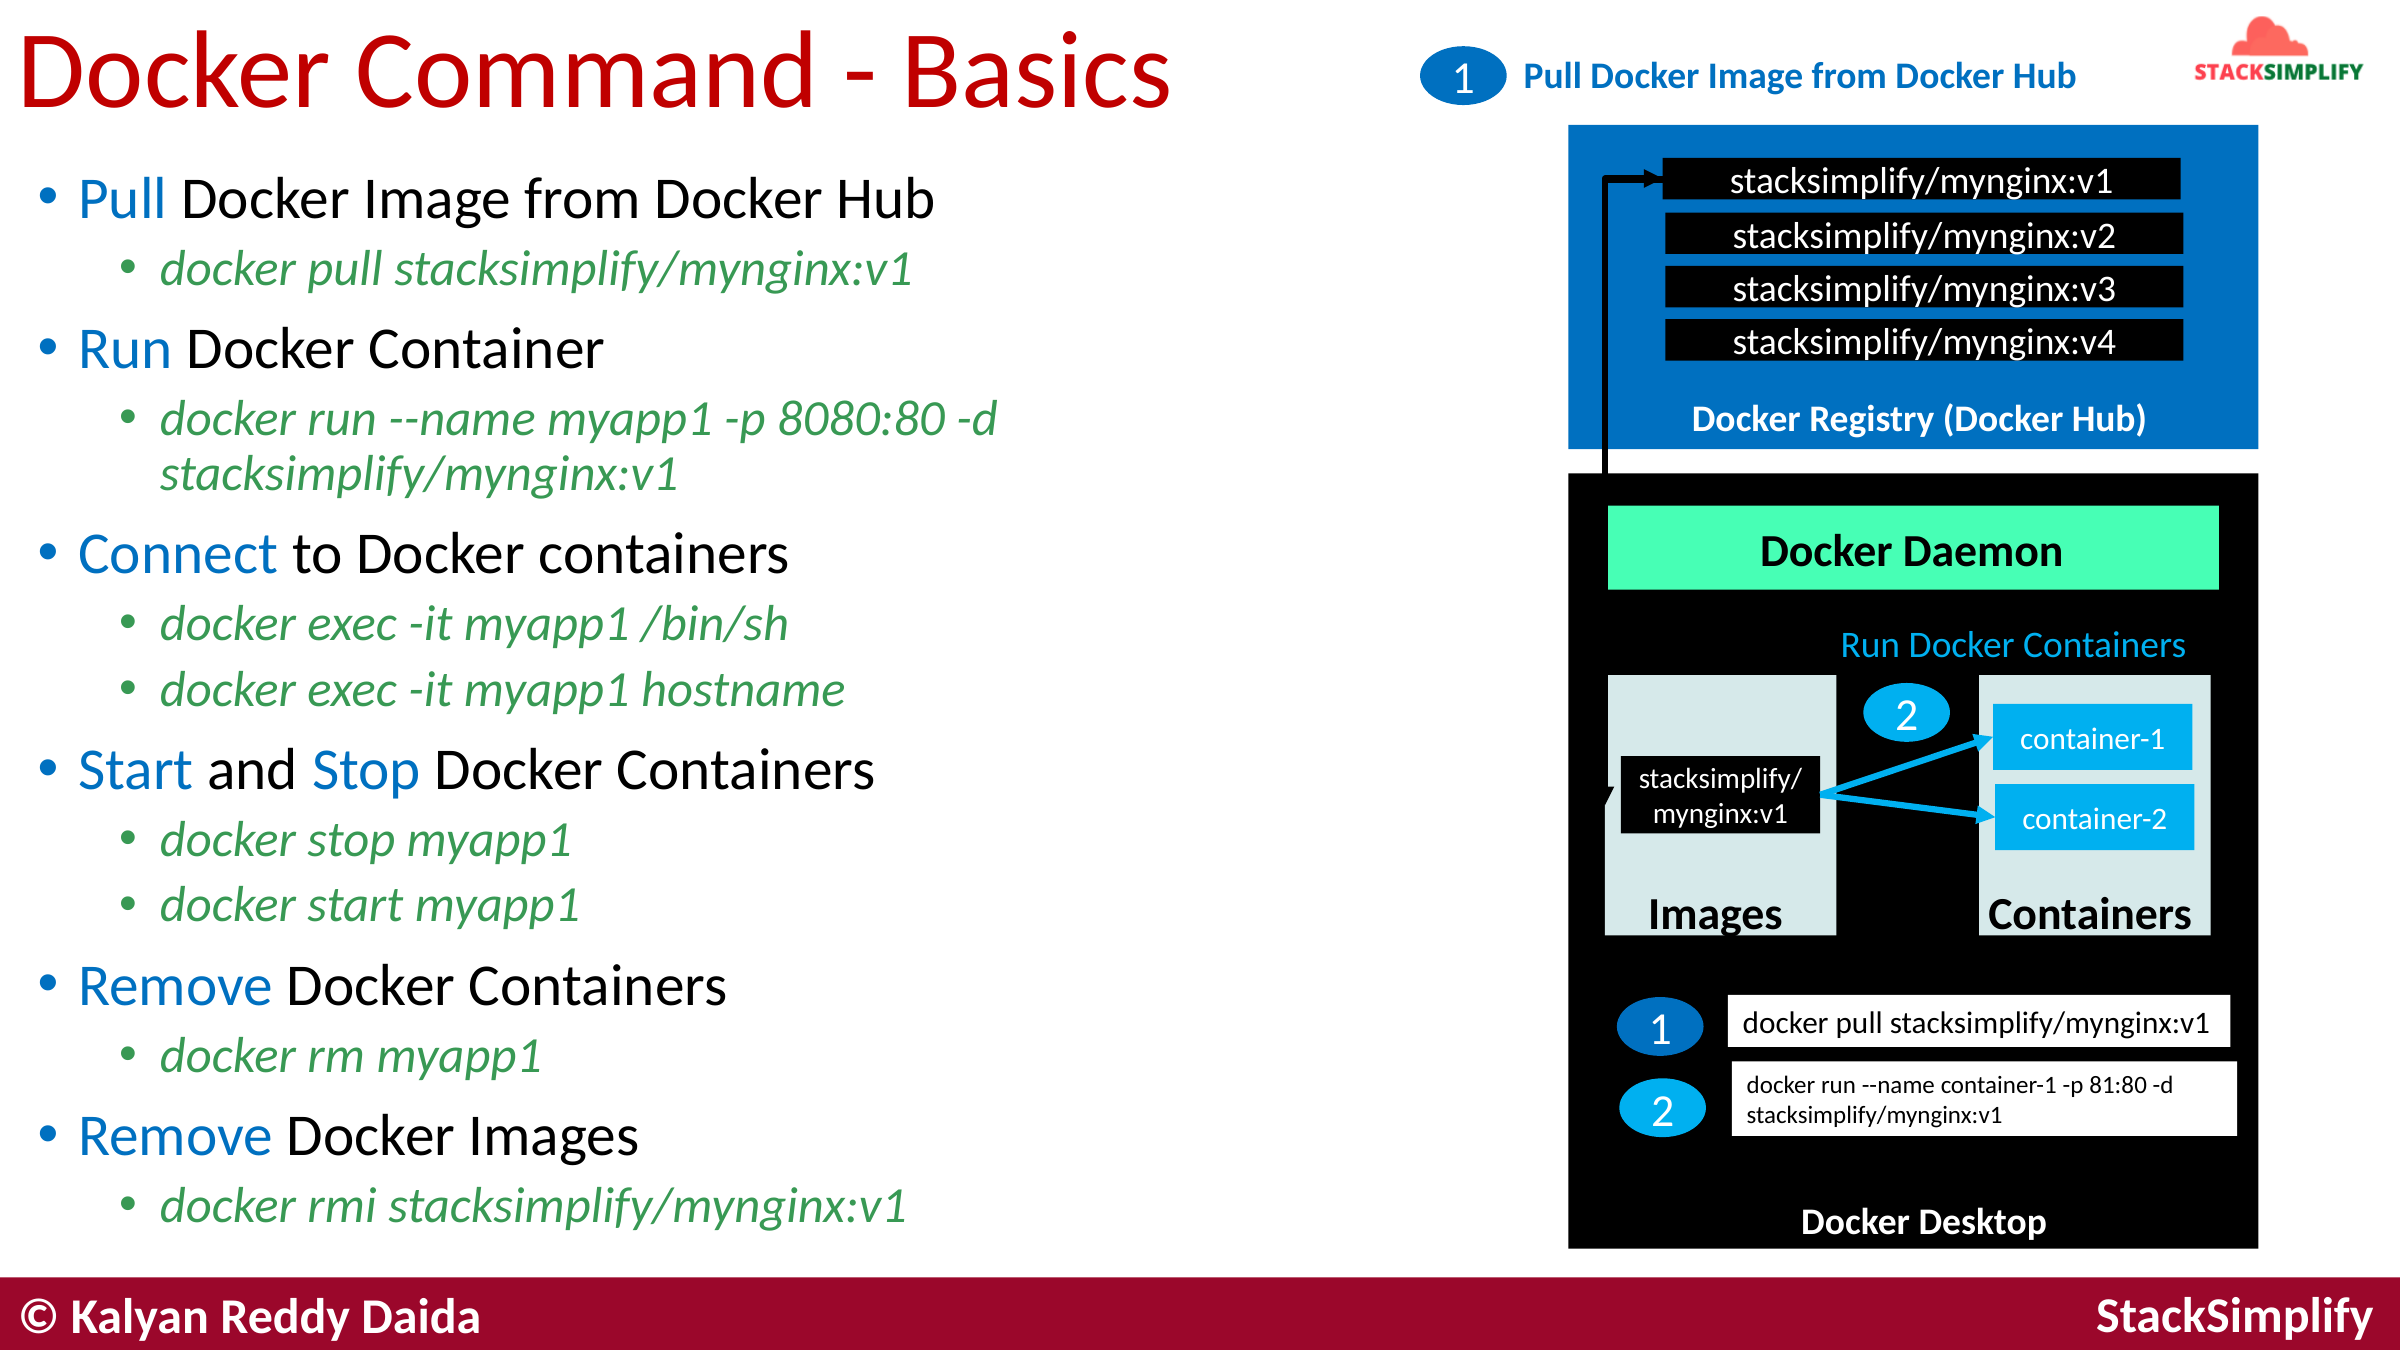

# Docker Command - Basics
Pull Docker Image from Docker Hub
1

Pull Docker Image from Docker Hub
docker pull stacksimplify/mynginx:v1
Run Docker Container
docker run --name myapp1 -p 8080:80 -d stacksimplify/mynginx:v1
Connect to Docker containers
docker exec -it myapp1 /bin/sh
docker exec -it myapp1 hostname
Start and Stop Docker Containers
docker stop myapp1
docker start myapp1
Remove Docker Containers
docker rm myapp1
Remove Docker Images
docker rmi stacksimplify/mynginx:v1

stacksimplify/mynginx:v1
stacksimplify/mynginx:v2
stacksimplify/mynginx:v3
stacksimplify/mynginx:v4
Docker Registry (Docker Hub)

Docker Daemon
Run Docker Containers

2
container-1
stacksimplify/mynginx:v1
container-2
Containers
Images
docker pull stacksimplify/mynginx:v1
1
docker run --name container-1 -p 81:80 -d stacksimplify/mynginx:v1
2
Docker Desktop
© Kalyan Reddy Daida